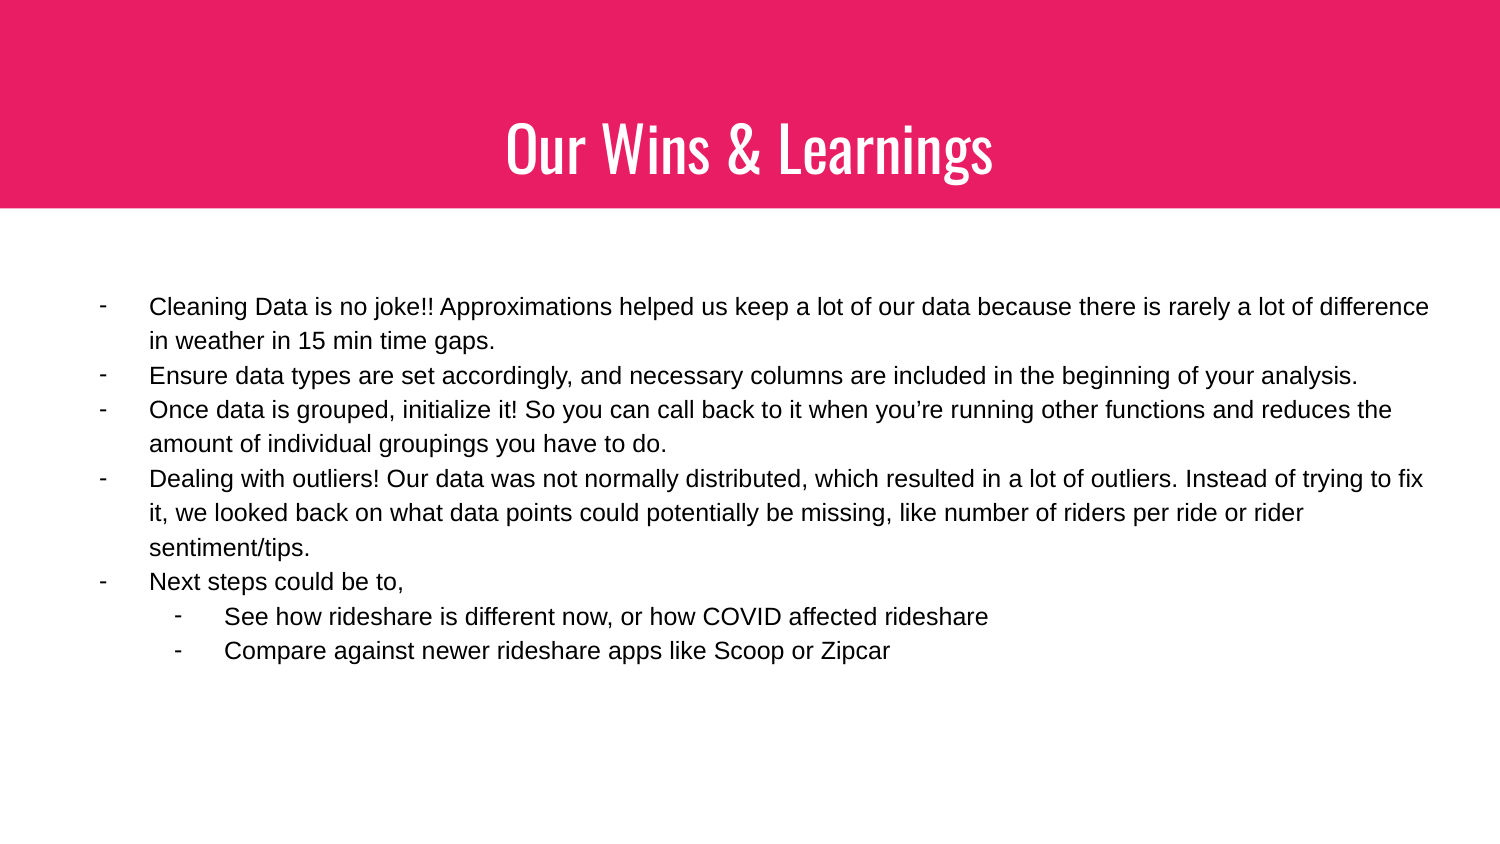

Our Wins & Learnings
Cleaning Data is no joke!! Approximations helped us keep a lot of our data because there is rarely a lot of difference in weather in 15 min time gaps.
Ensure data types are set accordingly, and necessary columns are included in the beginning of your analysis.
Once data is grouped, initialize it! So you can call back to it when you’re running other functions and reduces the amount of individual groupings you have to do.
Dealing with outliers! Our data was not normally distributed, which resulted in a lot of outliers. Instead of trying to fix it, we looked back on what data points could potentially be missing, like number of riders per ride or rider sentiment/tips.
Next steps could be to,
See how rideshare is different now, or how COVID affected rideshare
Compare against newer rideshare apps like Scoop or Zipcar